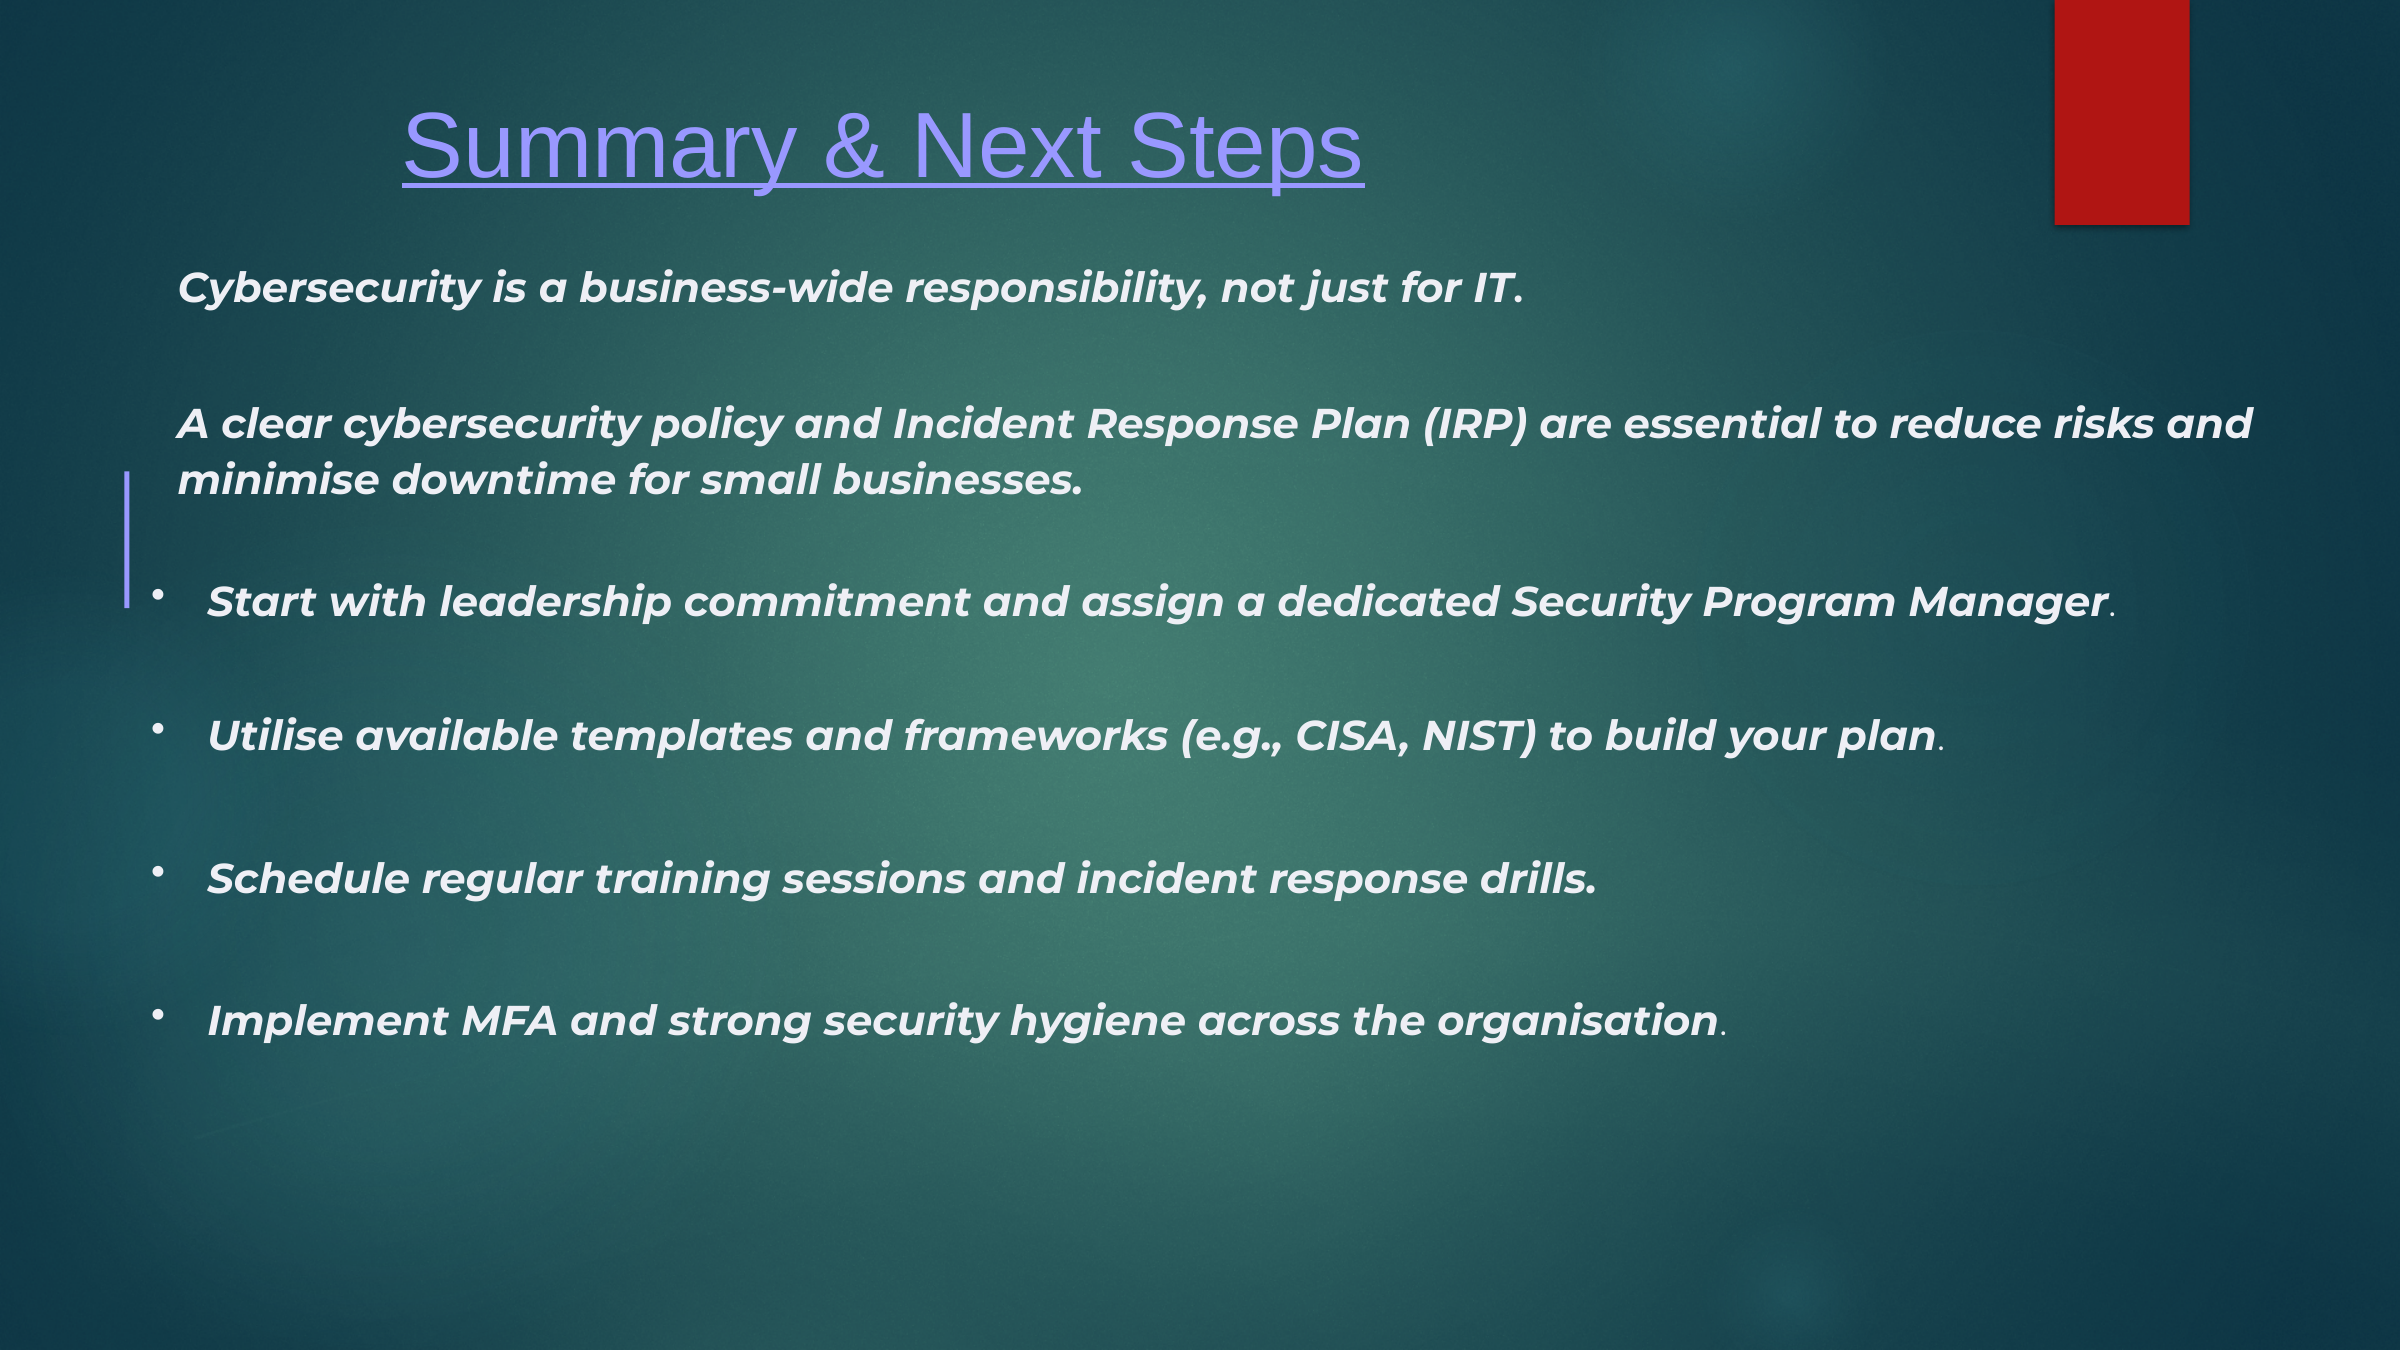

Summary & Next Steps
Cybersecurity is a business-wide responsibility, not just for IT.
A clear cybersecurity policy and Incident Response Plan (IRP) are essential to reduce risks and minimise downtime for small businesses.

Start with leadership commitment and assign a dedicated Security Program Manager.
Utilise available templates and frameworks (e.g., CISA, NIST) to build your plan.
Schedule regular training sessions and incident response drills.
Implement MFA and strong security hygiene across the organisation.